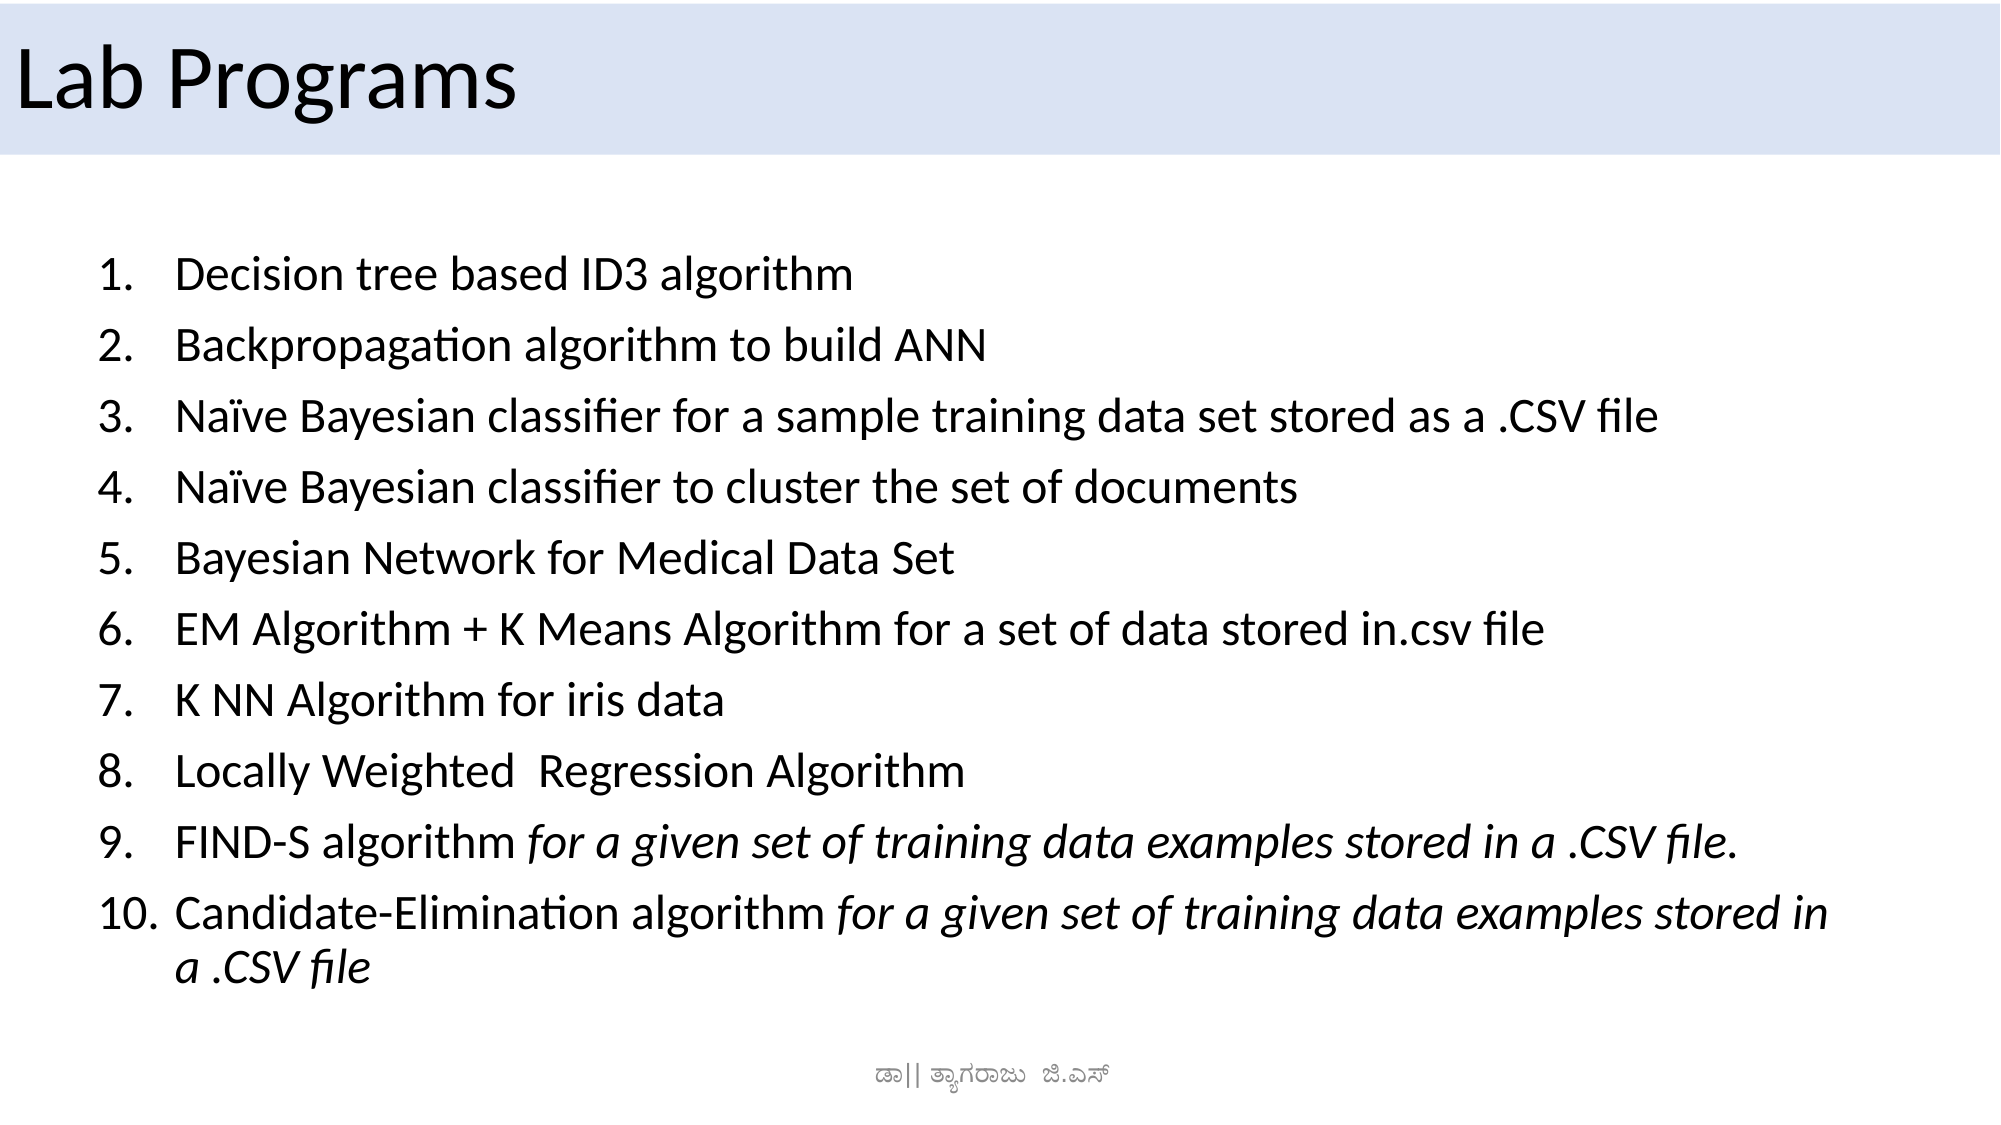

# Lab Programs
Decision tree based ID3 algorithm
Backpropagation algorithm to build ANN
Naïve Bayesian classifier for a sample training data set stored as a .CSV file
Naïve Bayesian classifier to cluster the set of documents
Bayesian Network for Medical Data Set
EM Algorithm + K Means Algorithm for a set of data stored in.csv file
K NN Algorithm for iris data
Locally Weighted  Regression Algorithm
FIND-S algorithm for a given set of training data examples stored in a .CSV file.
Candidate-Elimination algorithm for a given set of training data examples stored in a .CSV file

ಡಾ|| ತ್ಯಾಗರಾಜು  ಜಿ.ಎಸ್